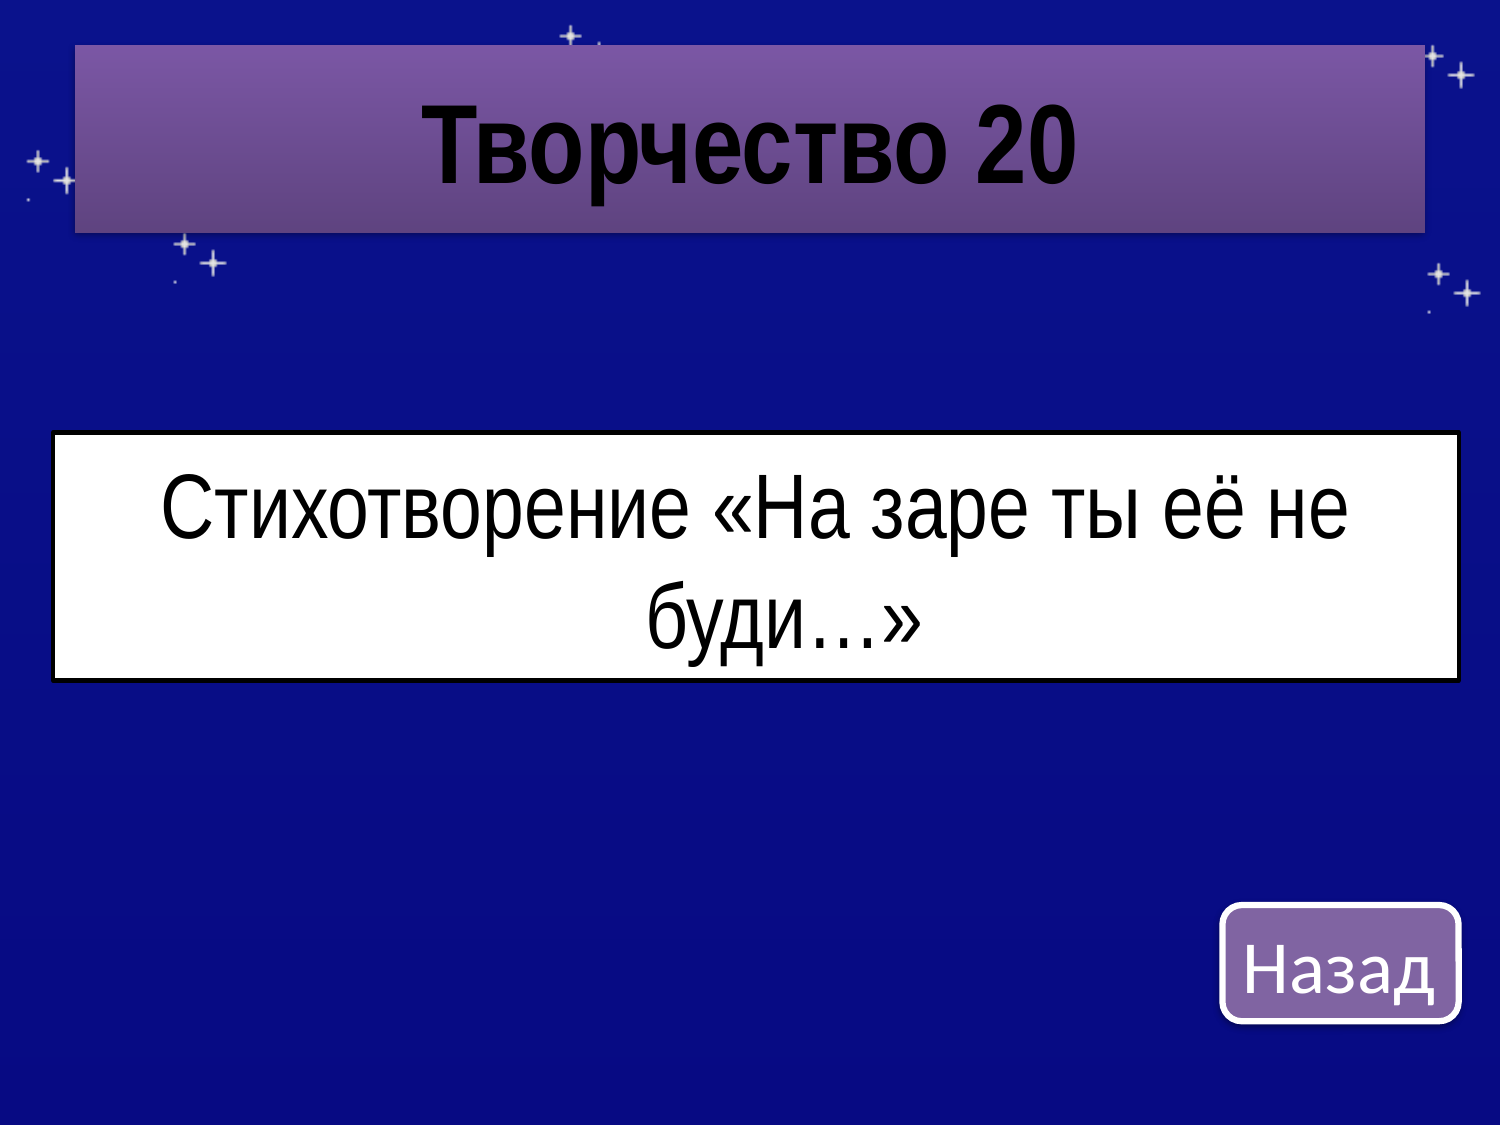

# Творчество 20
Стихотворение «На заре ты её не буди…»
Назад